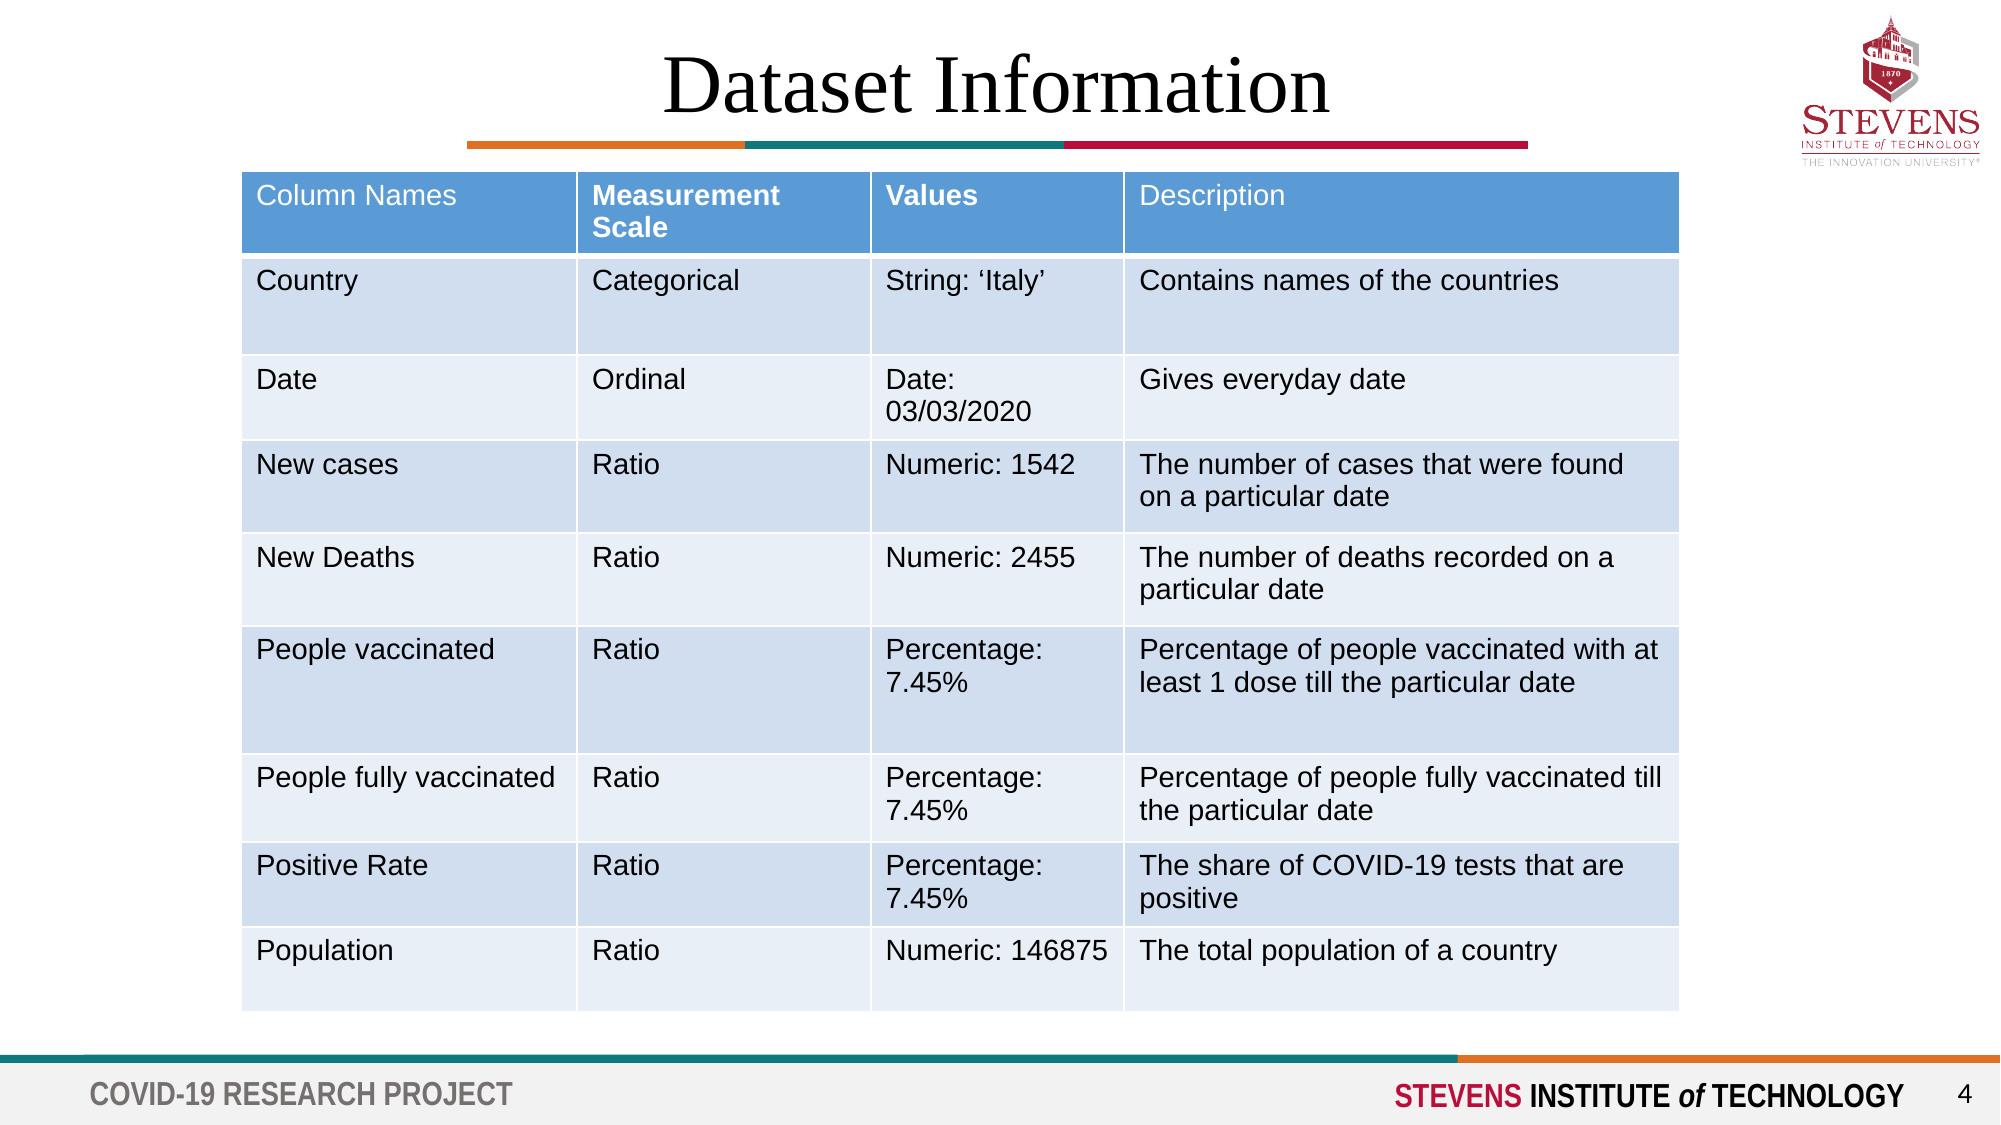

Dataset Information
| Column Names | Measurement Scale | Values | Description |
| --- | --- | --- | --- |
| Country | Categorical | String: ‘Italy’ | Contains names of the countries |
| Date | Ordinal | Date: 03/03/2020 | Gives everyday date |
| New cases | Ratio | Numeric: 1542 | The number of cases that were found on a particular date |
| New Deaths | Ratio | Numeric: 2455 | The number of deaths recorded on a particular date |
| People vaccinated | Ratio | Percentage: 7.45% | Percentage of people vaccinated with at least 1 dose till the particular date |
| People fully vaccinated | Ratio | Percentage: 7.45% | Percentage of people fully vaccinated till the particular date |
| Positive Rate | Ratio | Percentage: 7.45% | The share of COVID-19 tests that are positive |
| Population | Ratio | Numeric: 146875 | The total population of a country |
4